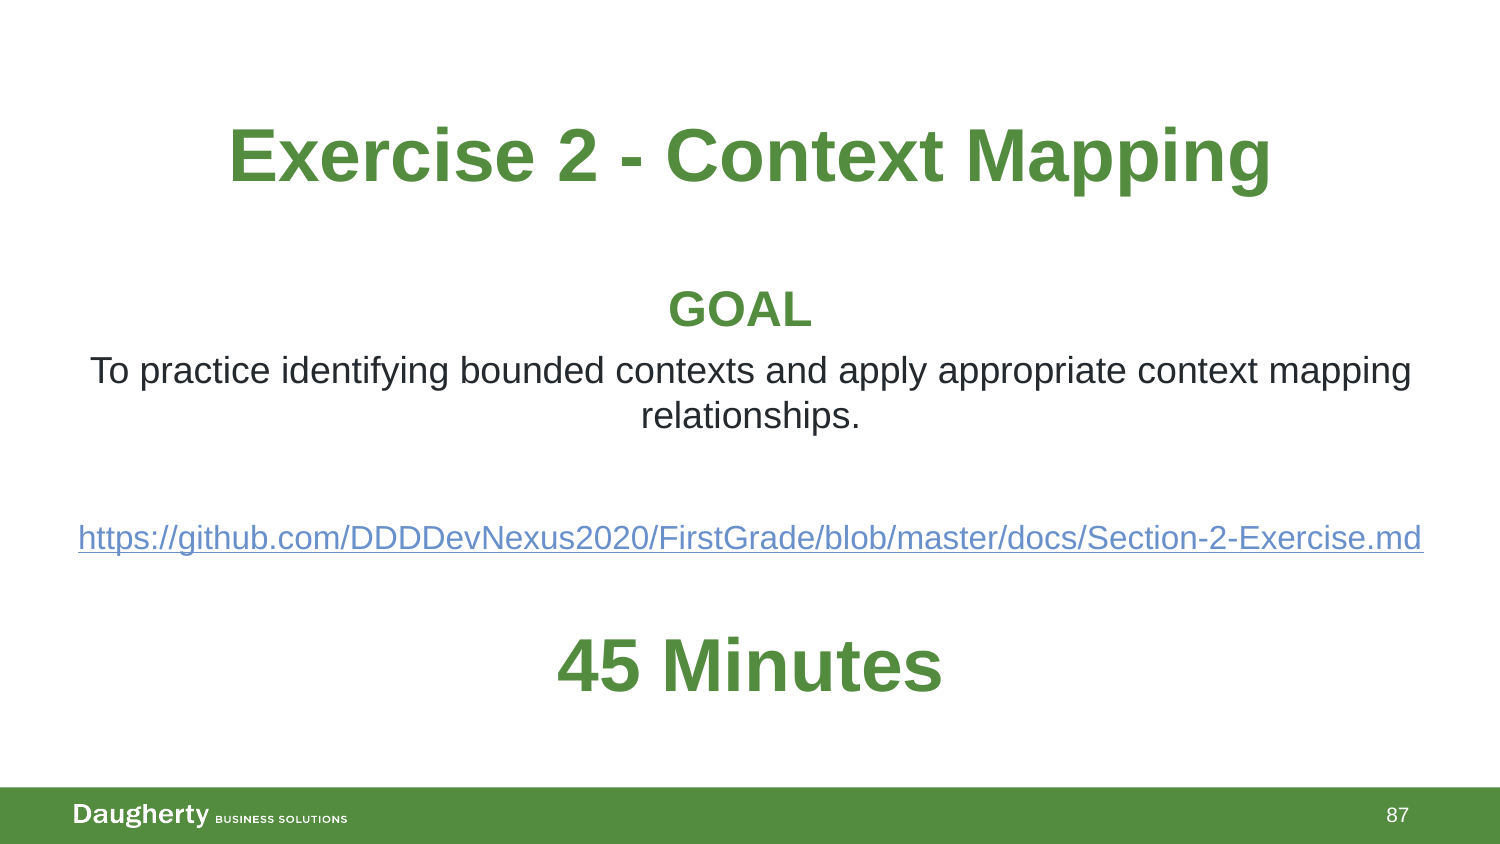

Exercise 2 - Context Mapping

GOAL
To practice identifying bounded contexts and apply appropriate context mapping relationships.

https://github.com/DDDDevNexus2020/FirstGrade/blob/master/docs/Section-2-Exercise.md

45 Minutes
87